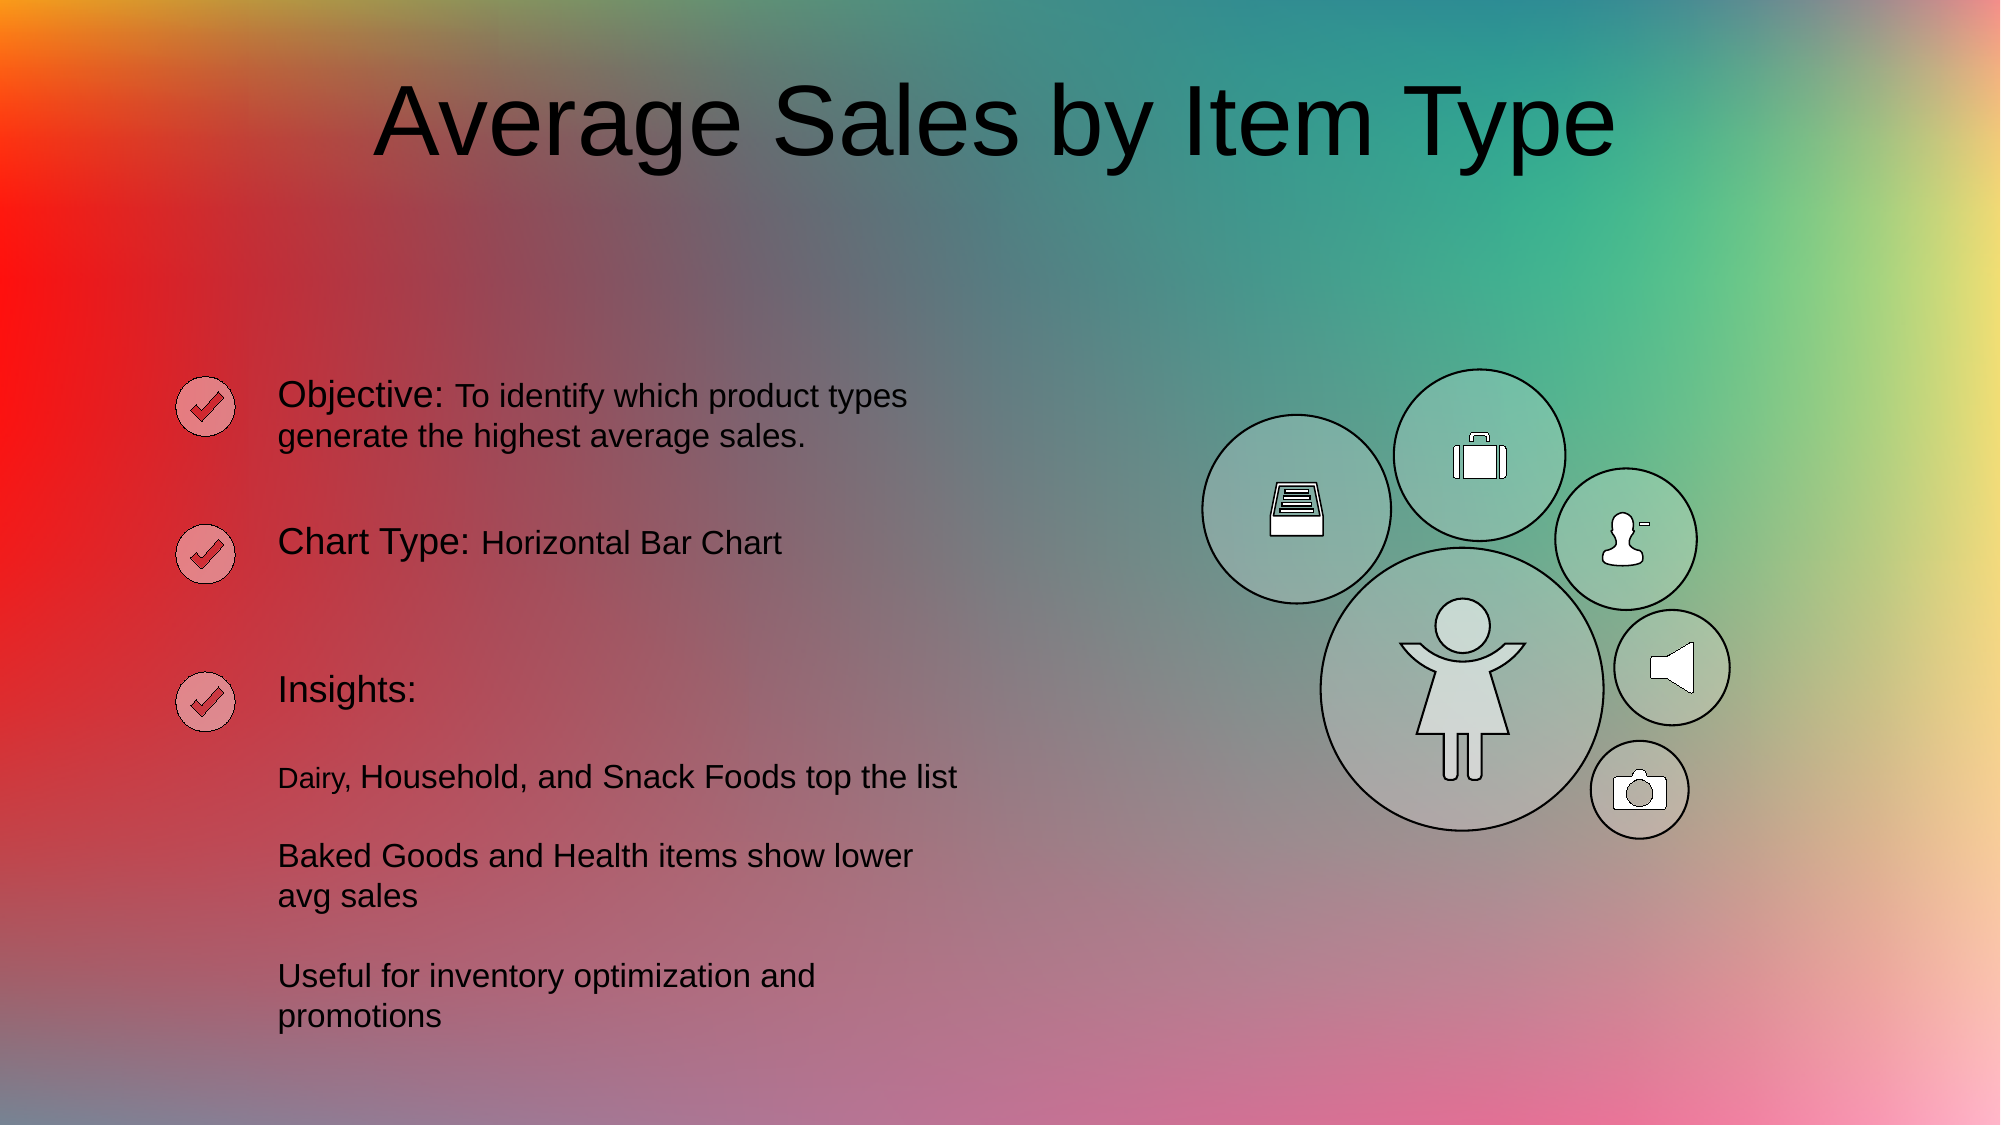

Average Sales by Item Type
Objective: To identify which product types generate the highest average sales.

Chart Type: Horizontal Bar Chart

Insights:

Dairy, Household, and Snack Foods top the list

Baked Goods and Health items show lower avg sales

Useful for inventory optimization and promotions